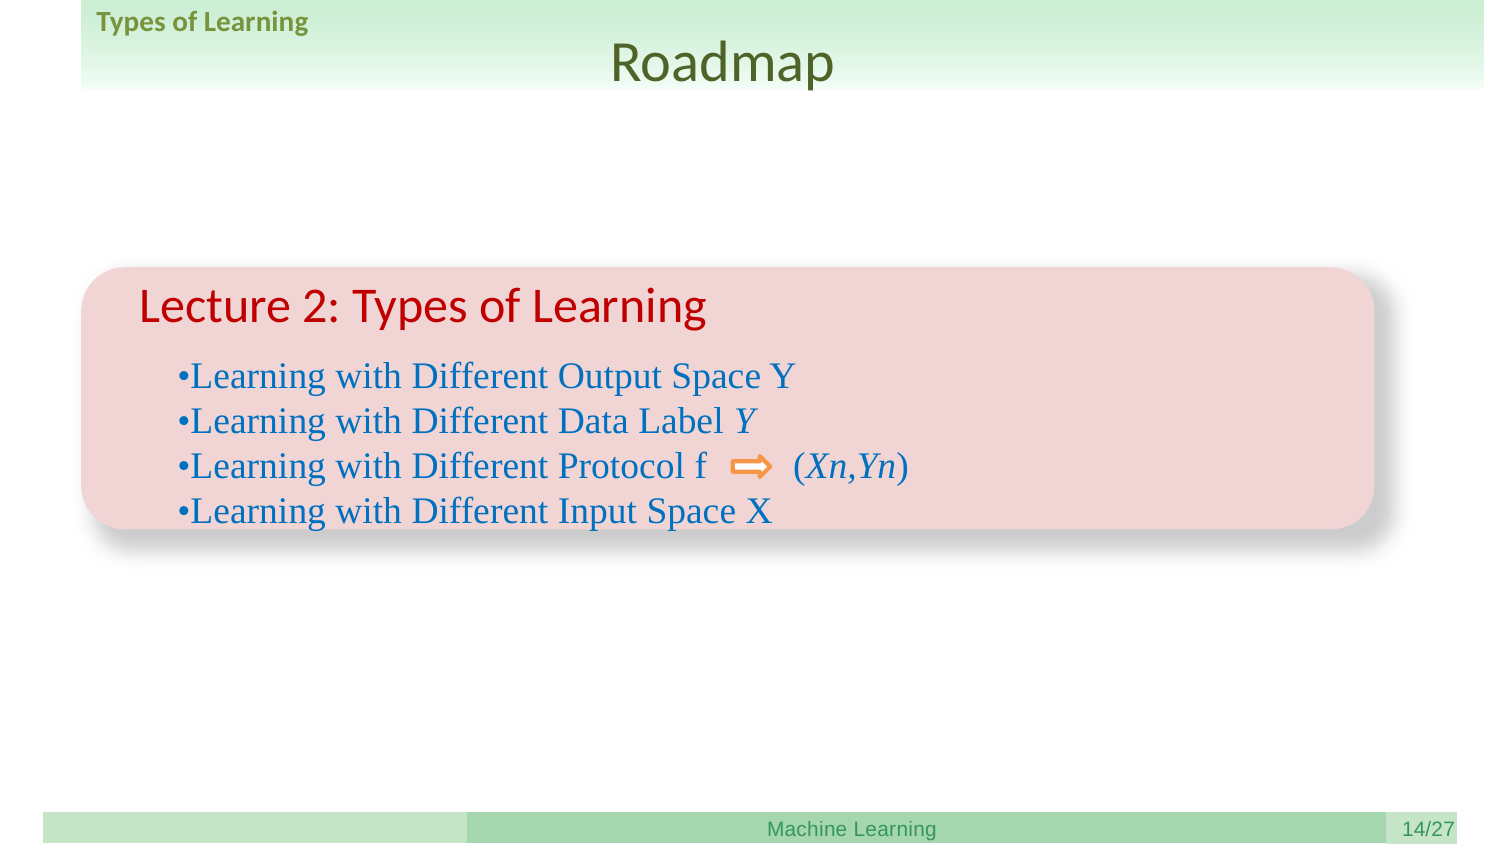

Types of Learning
Roadmap

Lecture 2: Types of Learning

•Learning with Different Output Space Y
•Learning with Different Data Label Y
•Learning with Different Protocol f         (Xn,Yn)
•Learning with Different Input Space X

Machine Learning
14/27